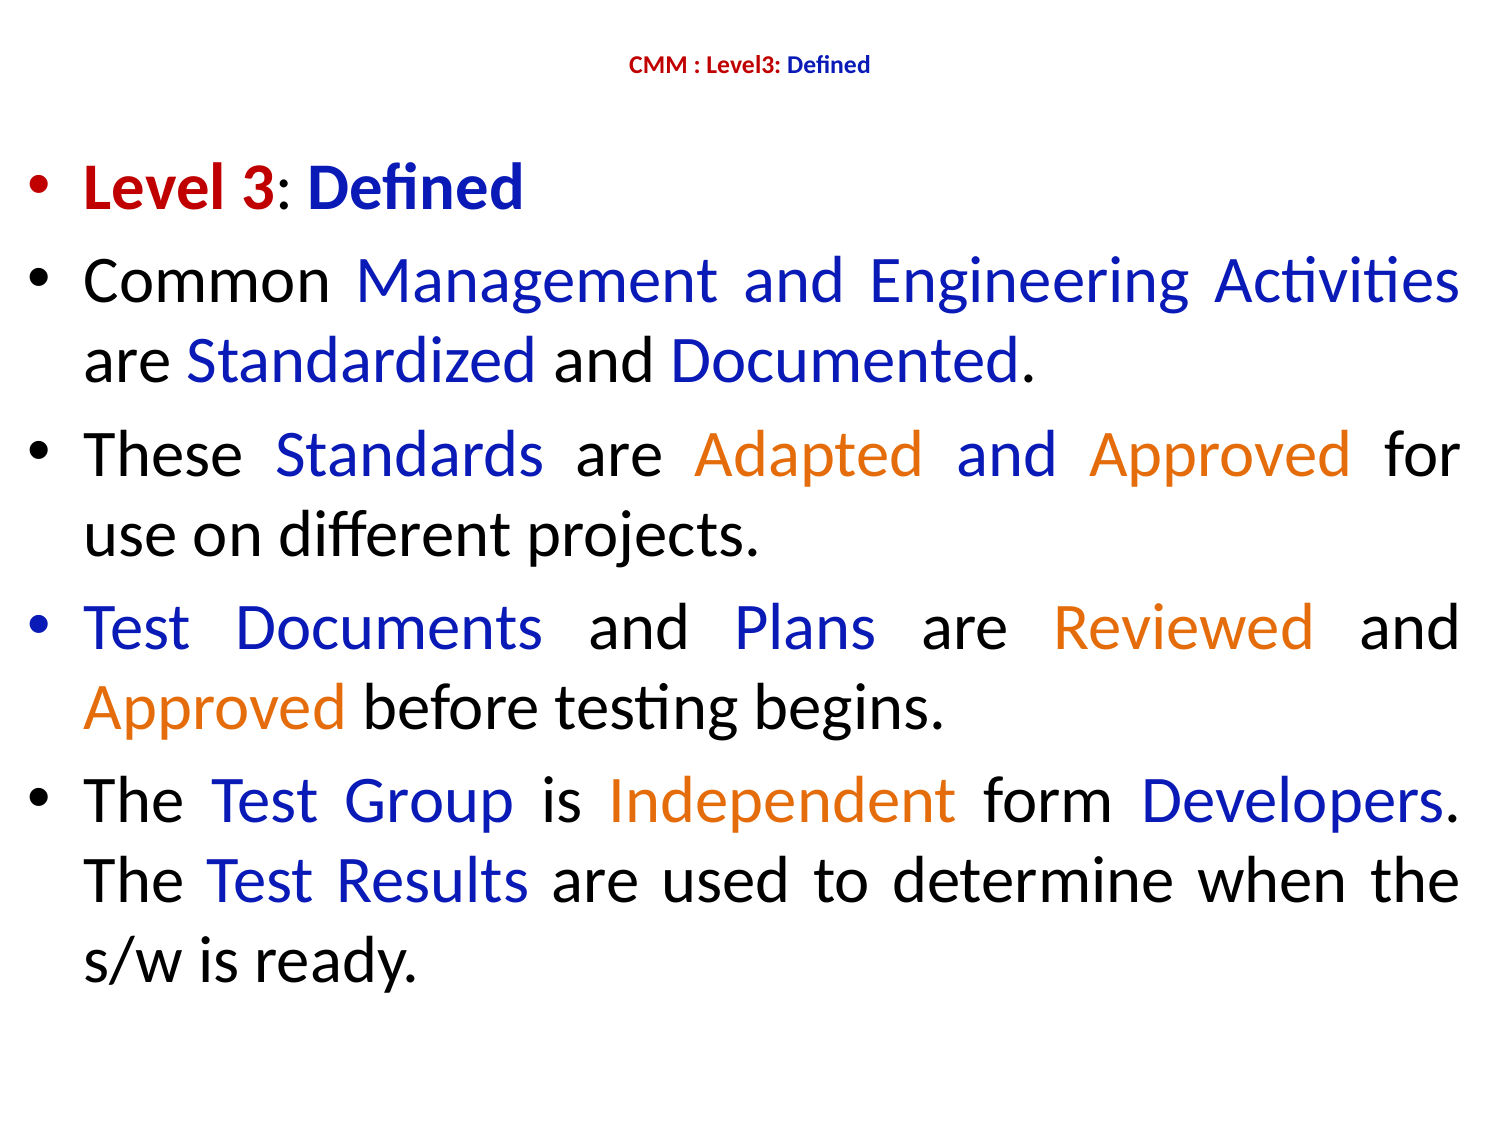

# CMM : Level3: Defined
Level 3: Defined
Common Management and Engineering Activities are Standardized and Documented.
These Standards are Adapted and Approved for use on different projects.
Test Documents and Plans are Reviewed and Approved before testing begins.
The Test Group is Independent form Developers. The Test Results are used to determine when the s/w is ready.